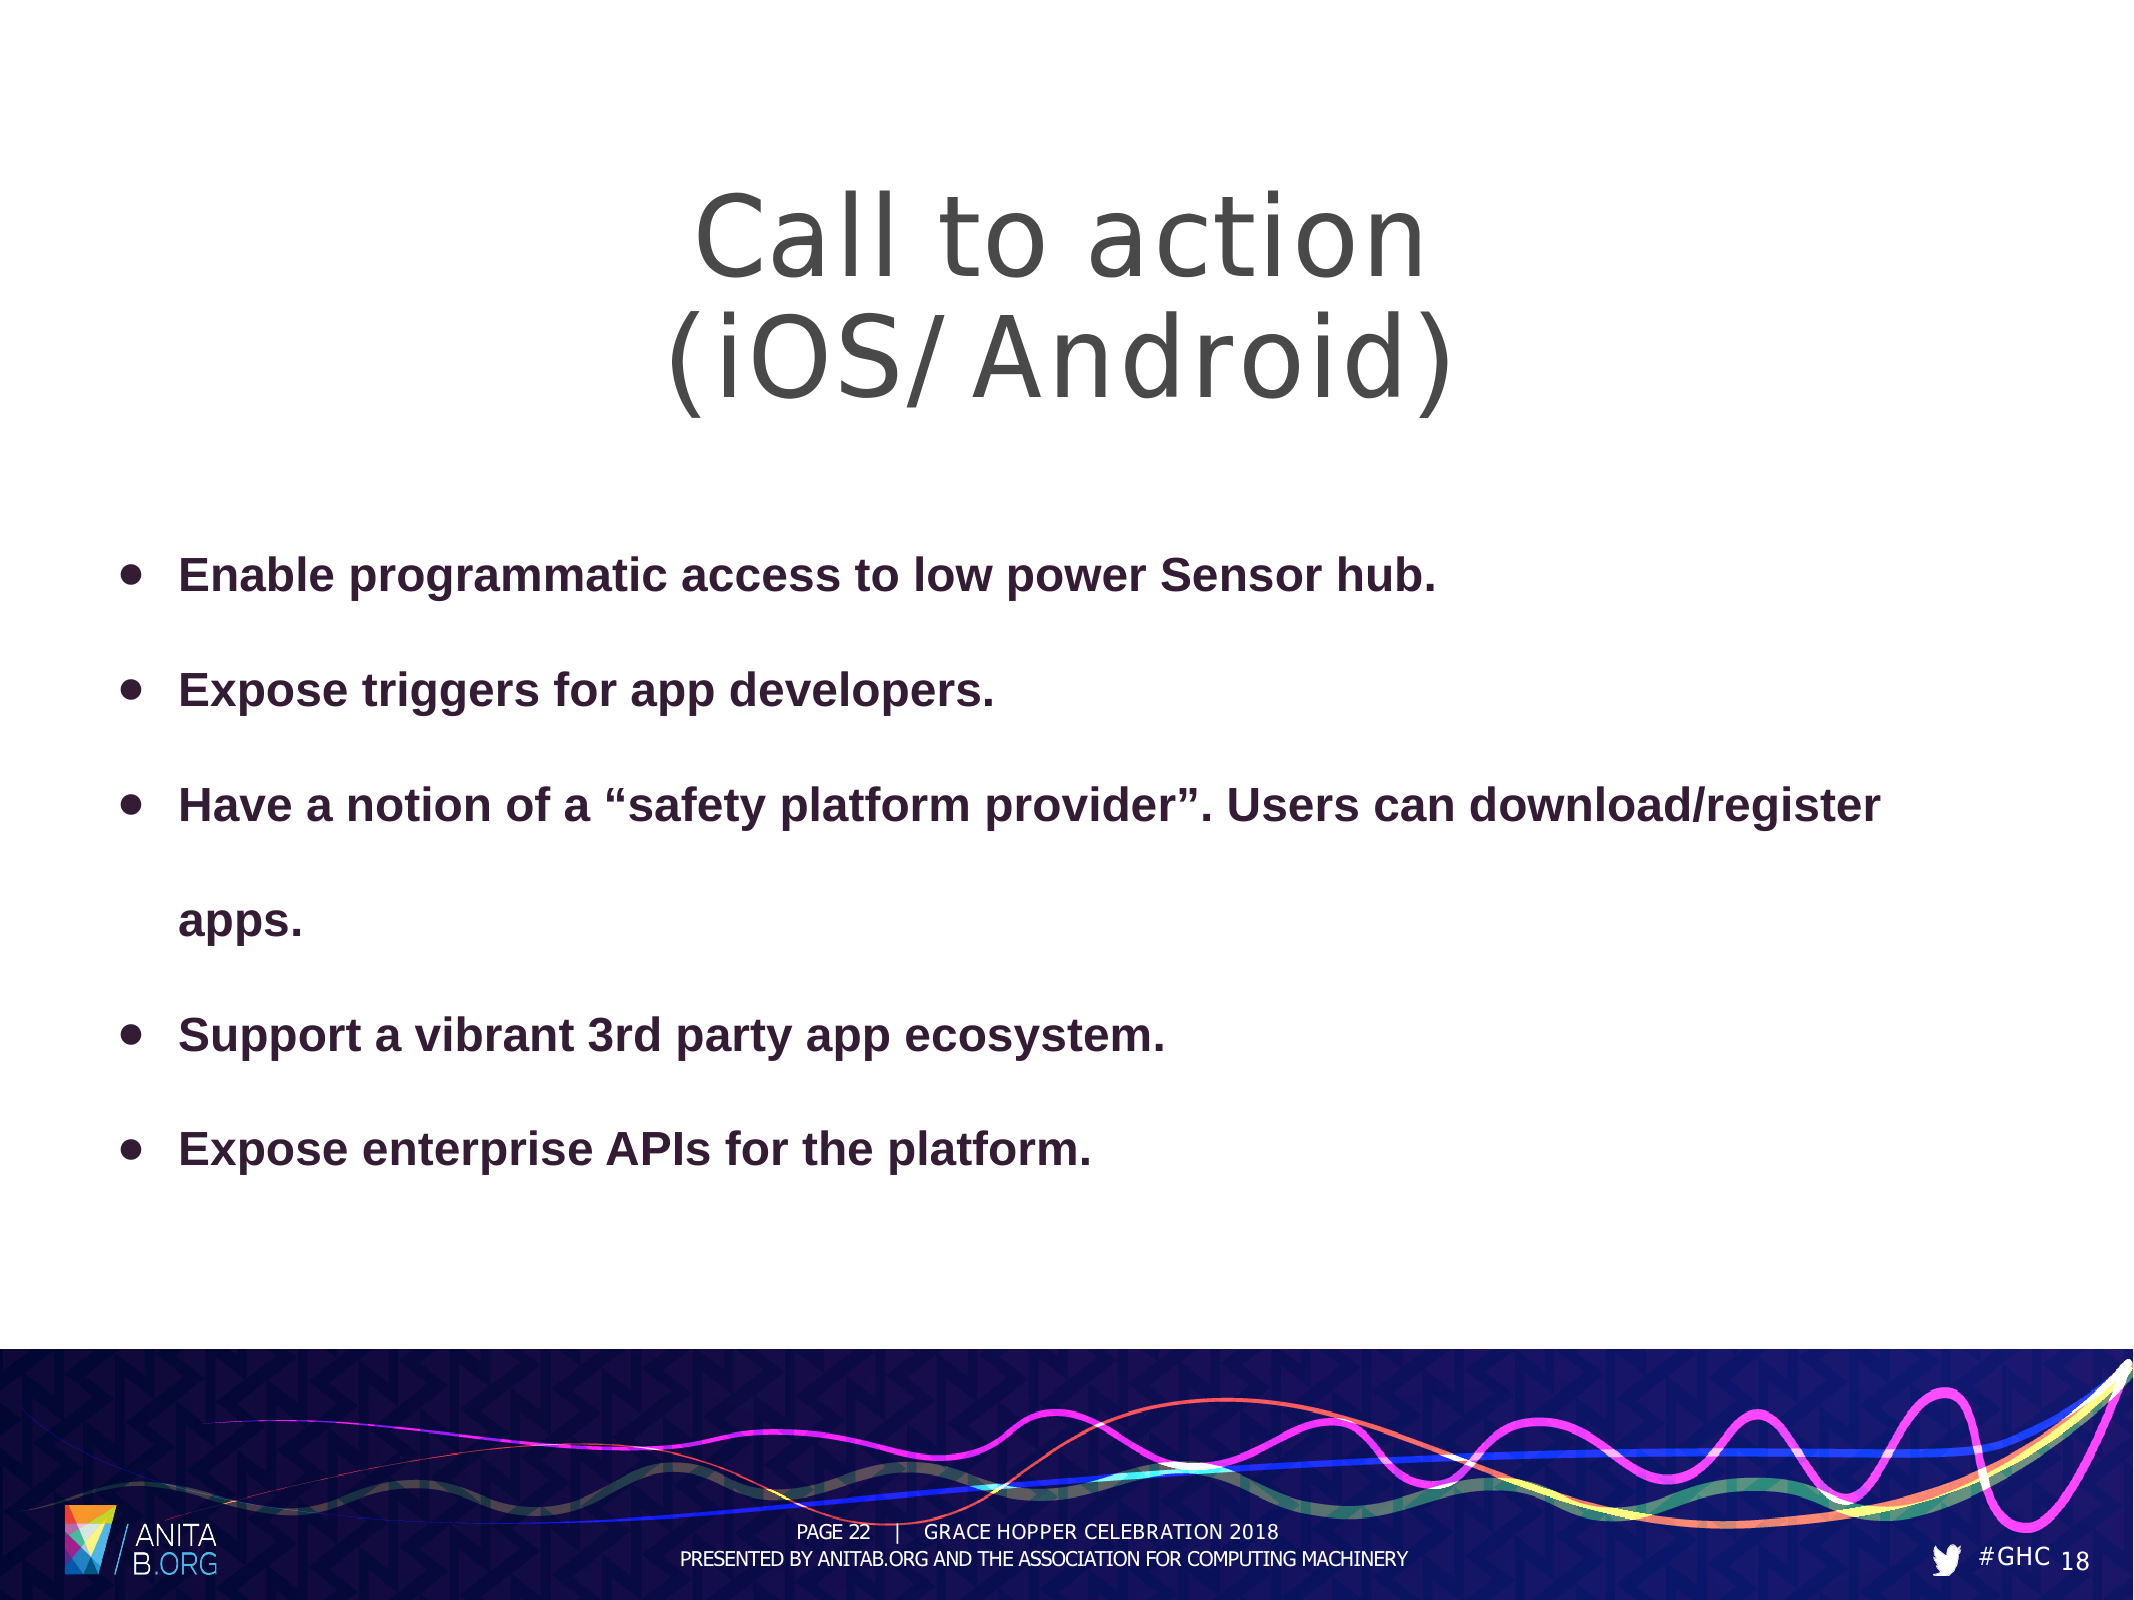

Call to action (iOS/Android)
Enable programmatic access to low power Sensor hub.
Expose triggers for app developers.
Have a notion of a “safety platform provider”. Users can download/register apps.
Support a vibrant 3rd party app ecosystem.
Expose enterprise APIs for the platform.
22
22